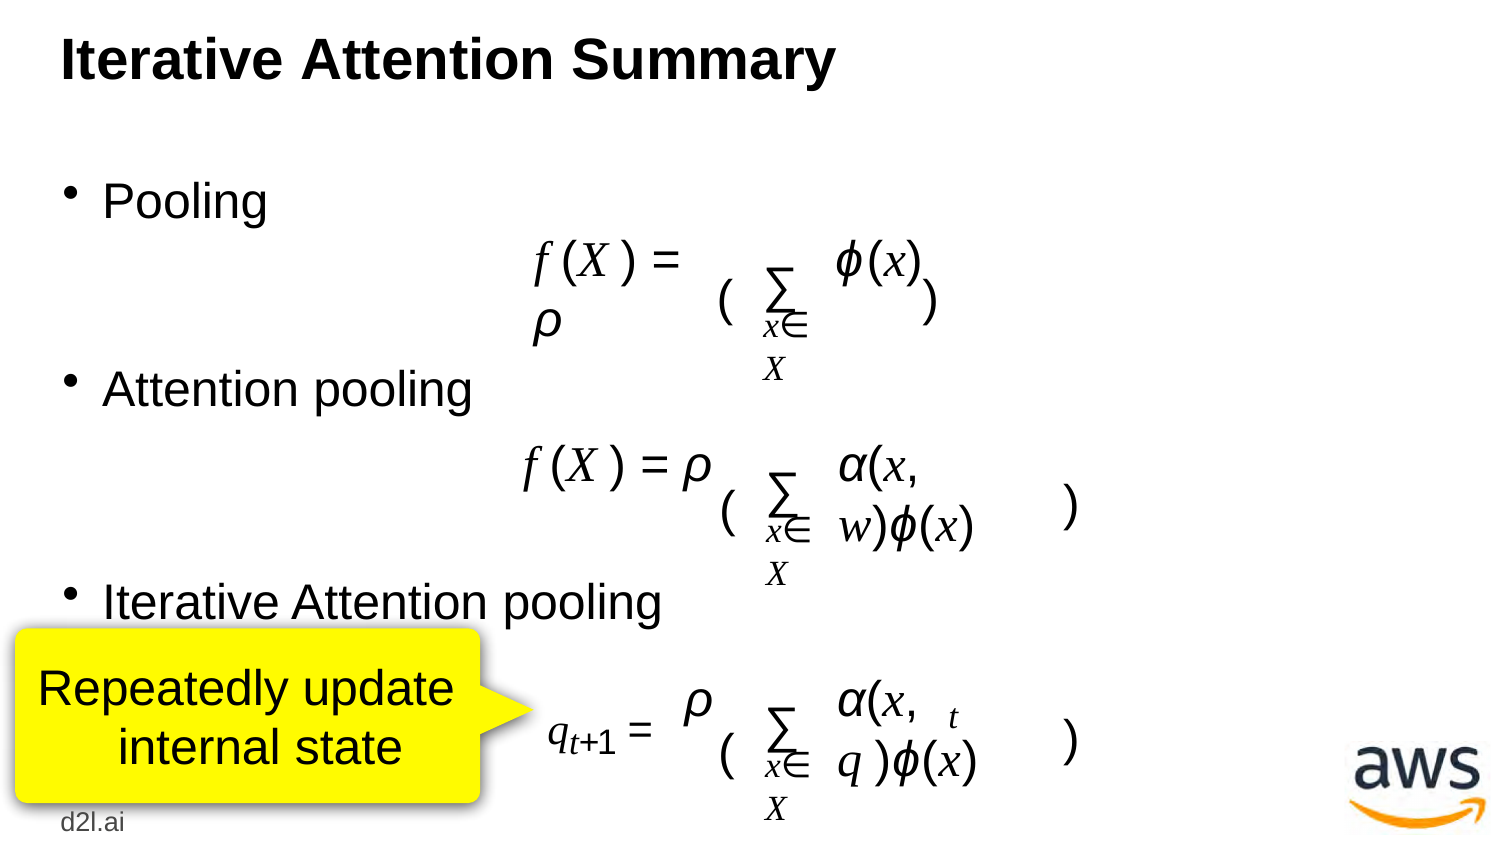

# Iterative Attention Summary
Pooling
f (X ) = ρ
ϕ(x)
∑
(

(

(
)
x∈X
Attention pooling
f (X ) = ρ

Iterative Attention pooling
α(x, w)ϕ(x)
∑
)
x∈X

Repeatedly update  internal state
ρ
α(x, q )ϕ(x)
qt+1 =
∑
t
)
x∈X
d2l.ai